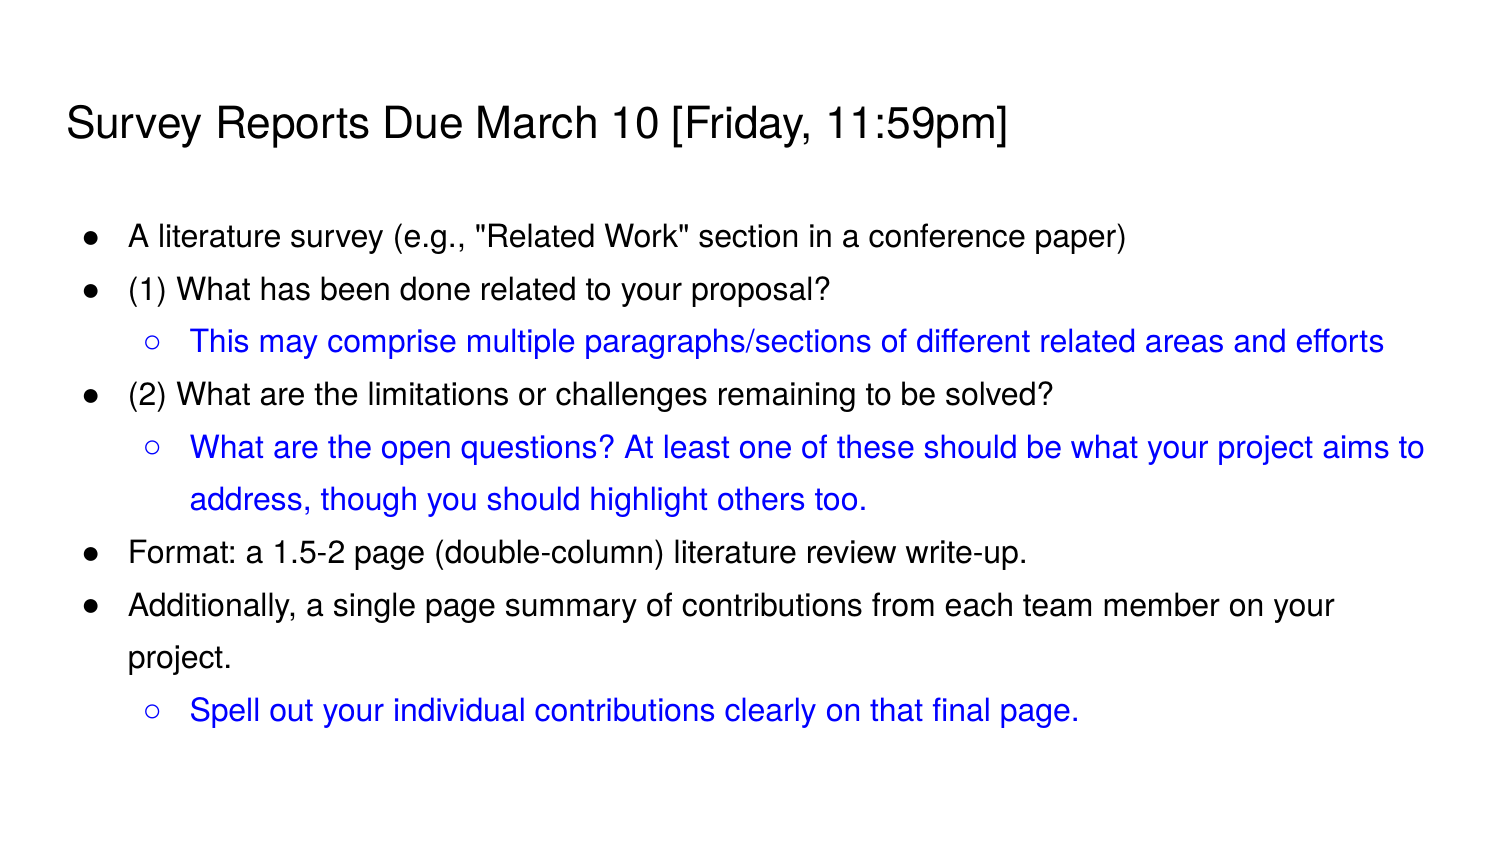

# Survey Reports Due March 10 [Friday, 11:59pm]
A literature survey (e.g., "Related Work" section in a conference paper)
(1) What has been done related to your proposal?
This may comprise multiple paragraphs/sections of different related areas and efforts
(2) What are the limitations or challenges remaining to be solved?
What are the open questions? At least one of these should be what your project aims to address, though you should highlight others too.
Format: a 1.5-2 page (double-column) literature review write-up.
Additionally, a single page summary of contributions from each team member on your project.
Spell out your individual contributions clearly on that final page.